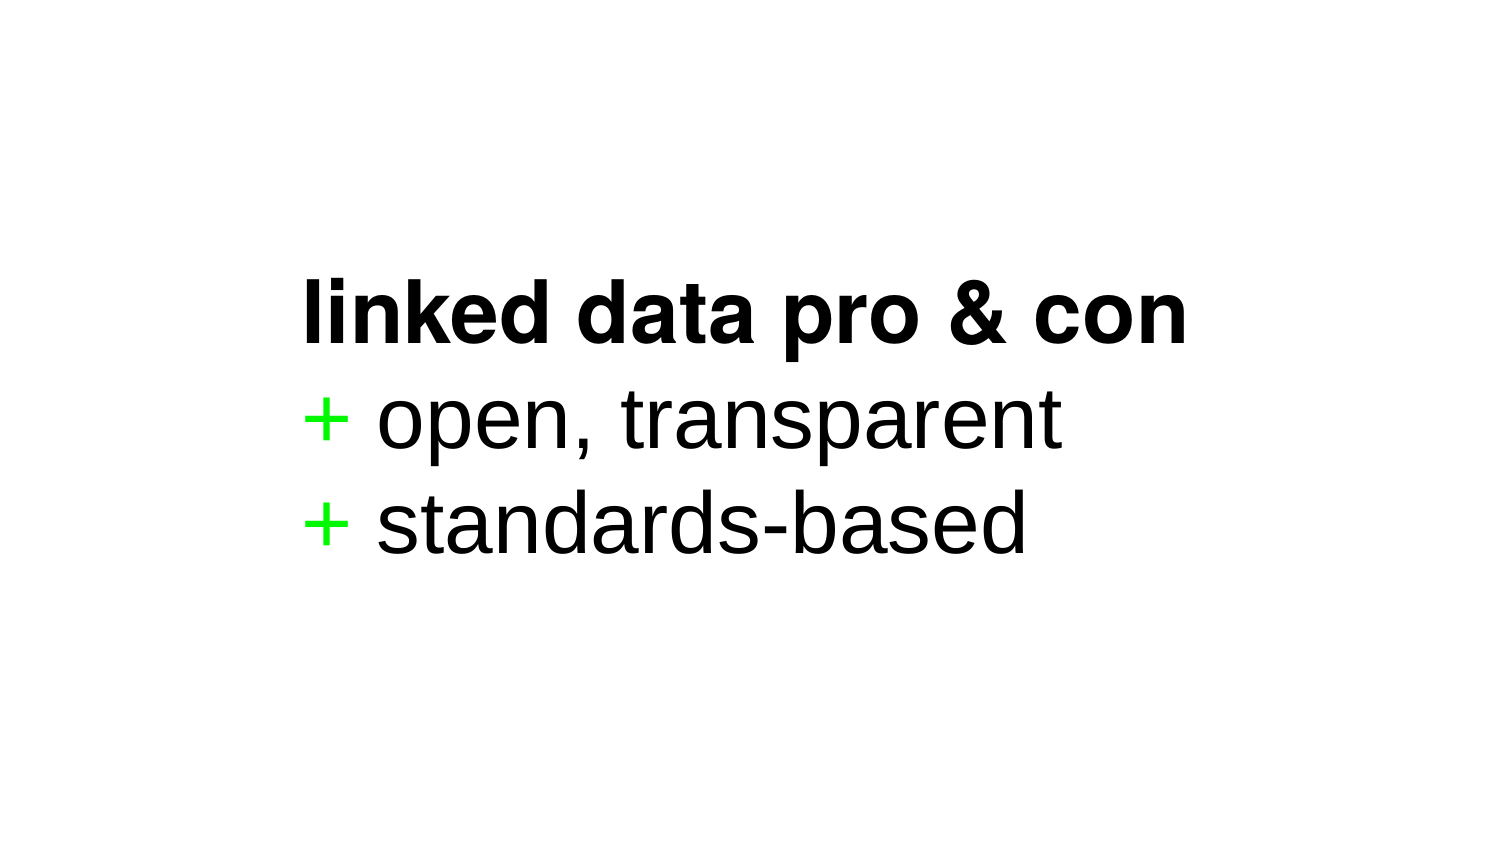

# linked data pro & con
+ open, transparent
+ standards-based